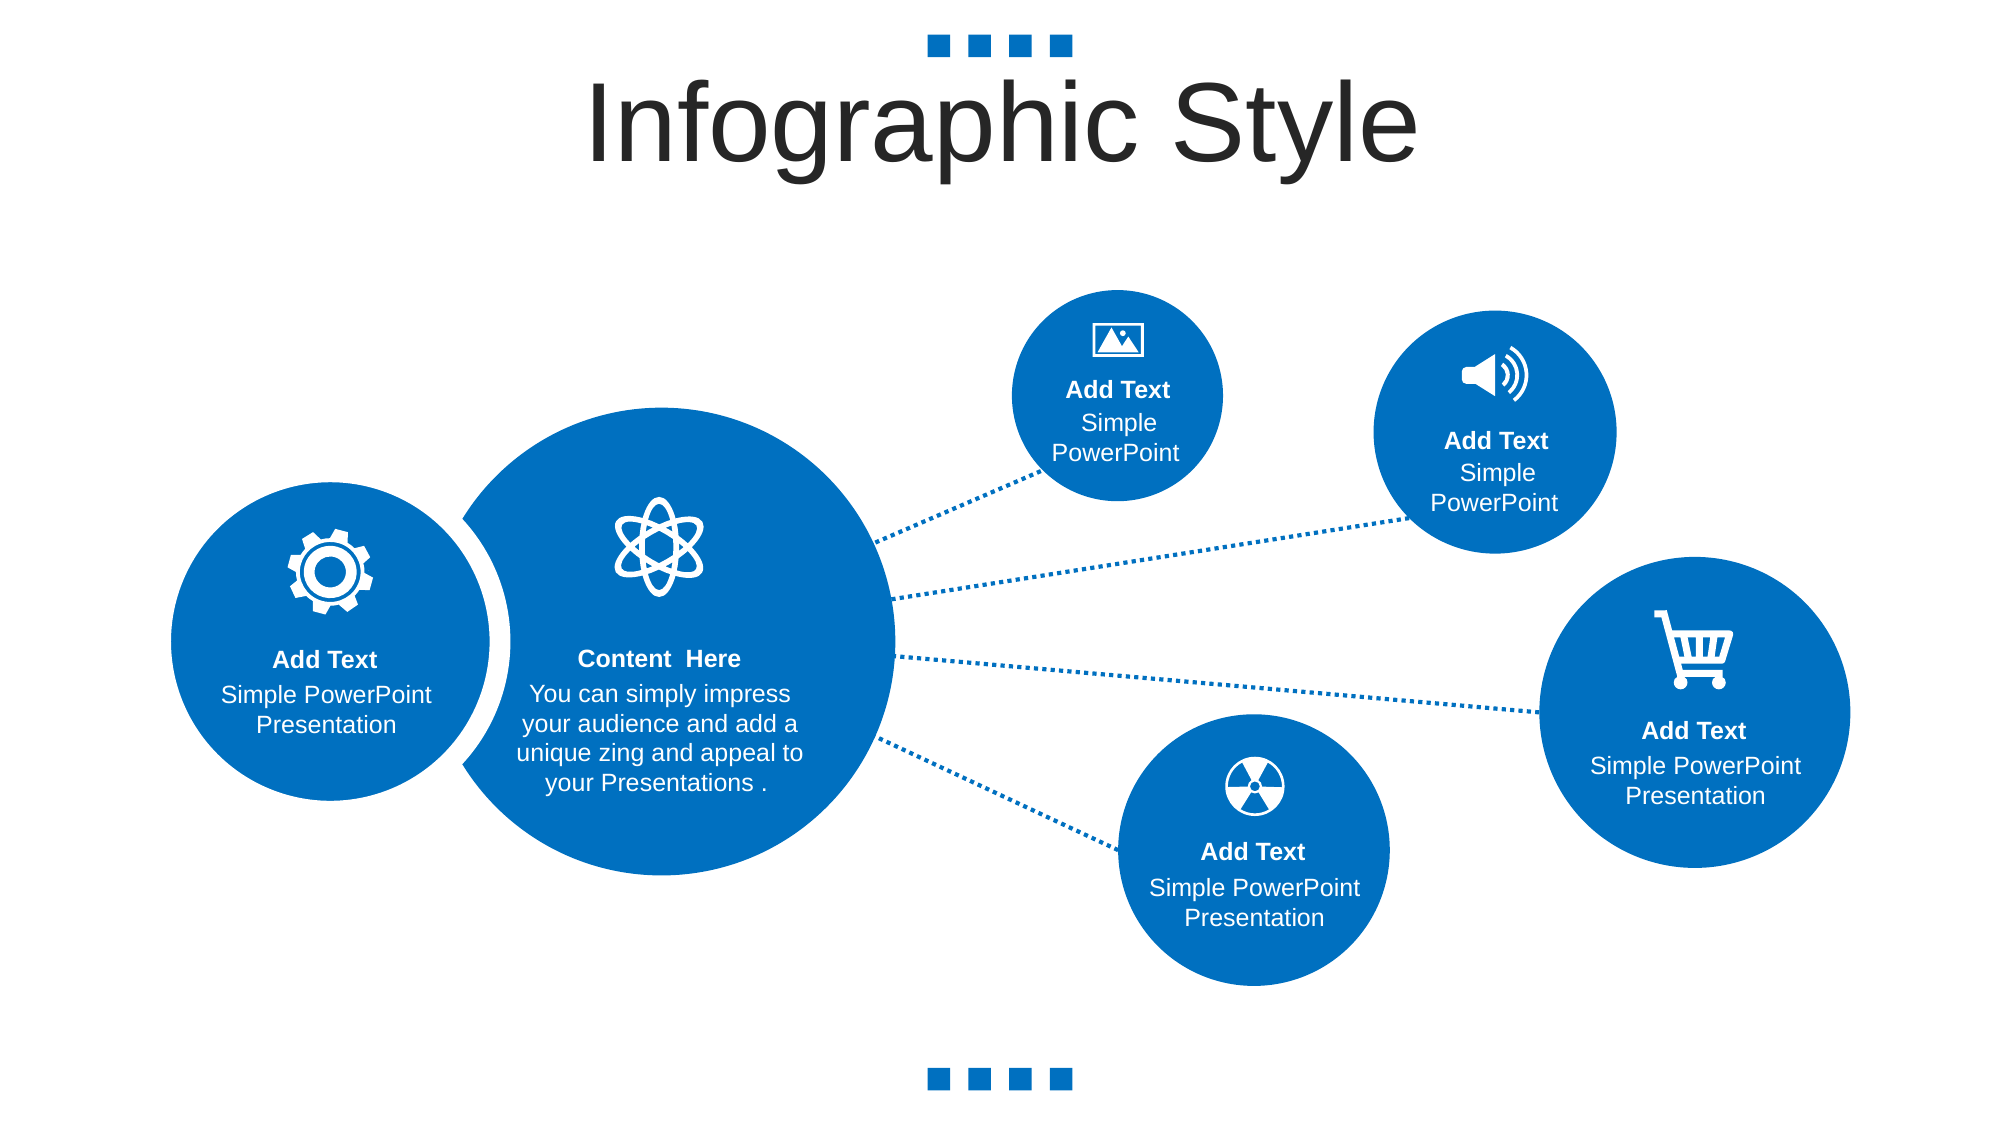

Infographic Style

Add Text
Simple PowerPoint

Add Text
Simple PowerPoint

Content  Here
You can simply impress your audience and add a unique zing and appeal to your Presentations .
Add Text
Simple PowerPoint Presentation
Add Text
Simple PowerPoint Presentation

Add Text
Simple PowerPoint Presentation